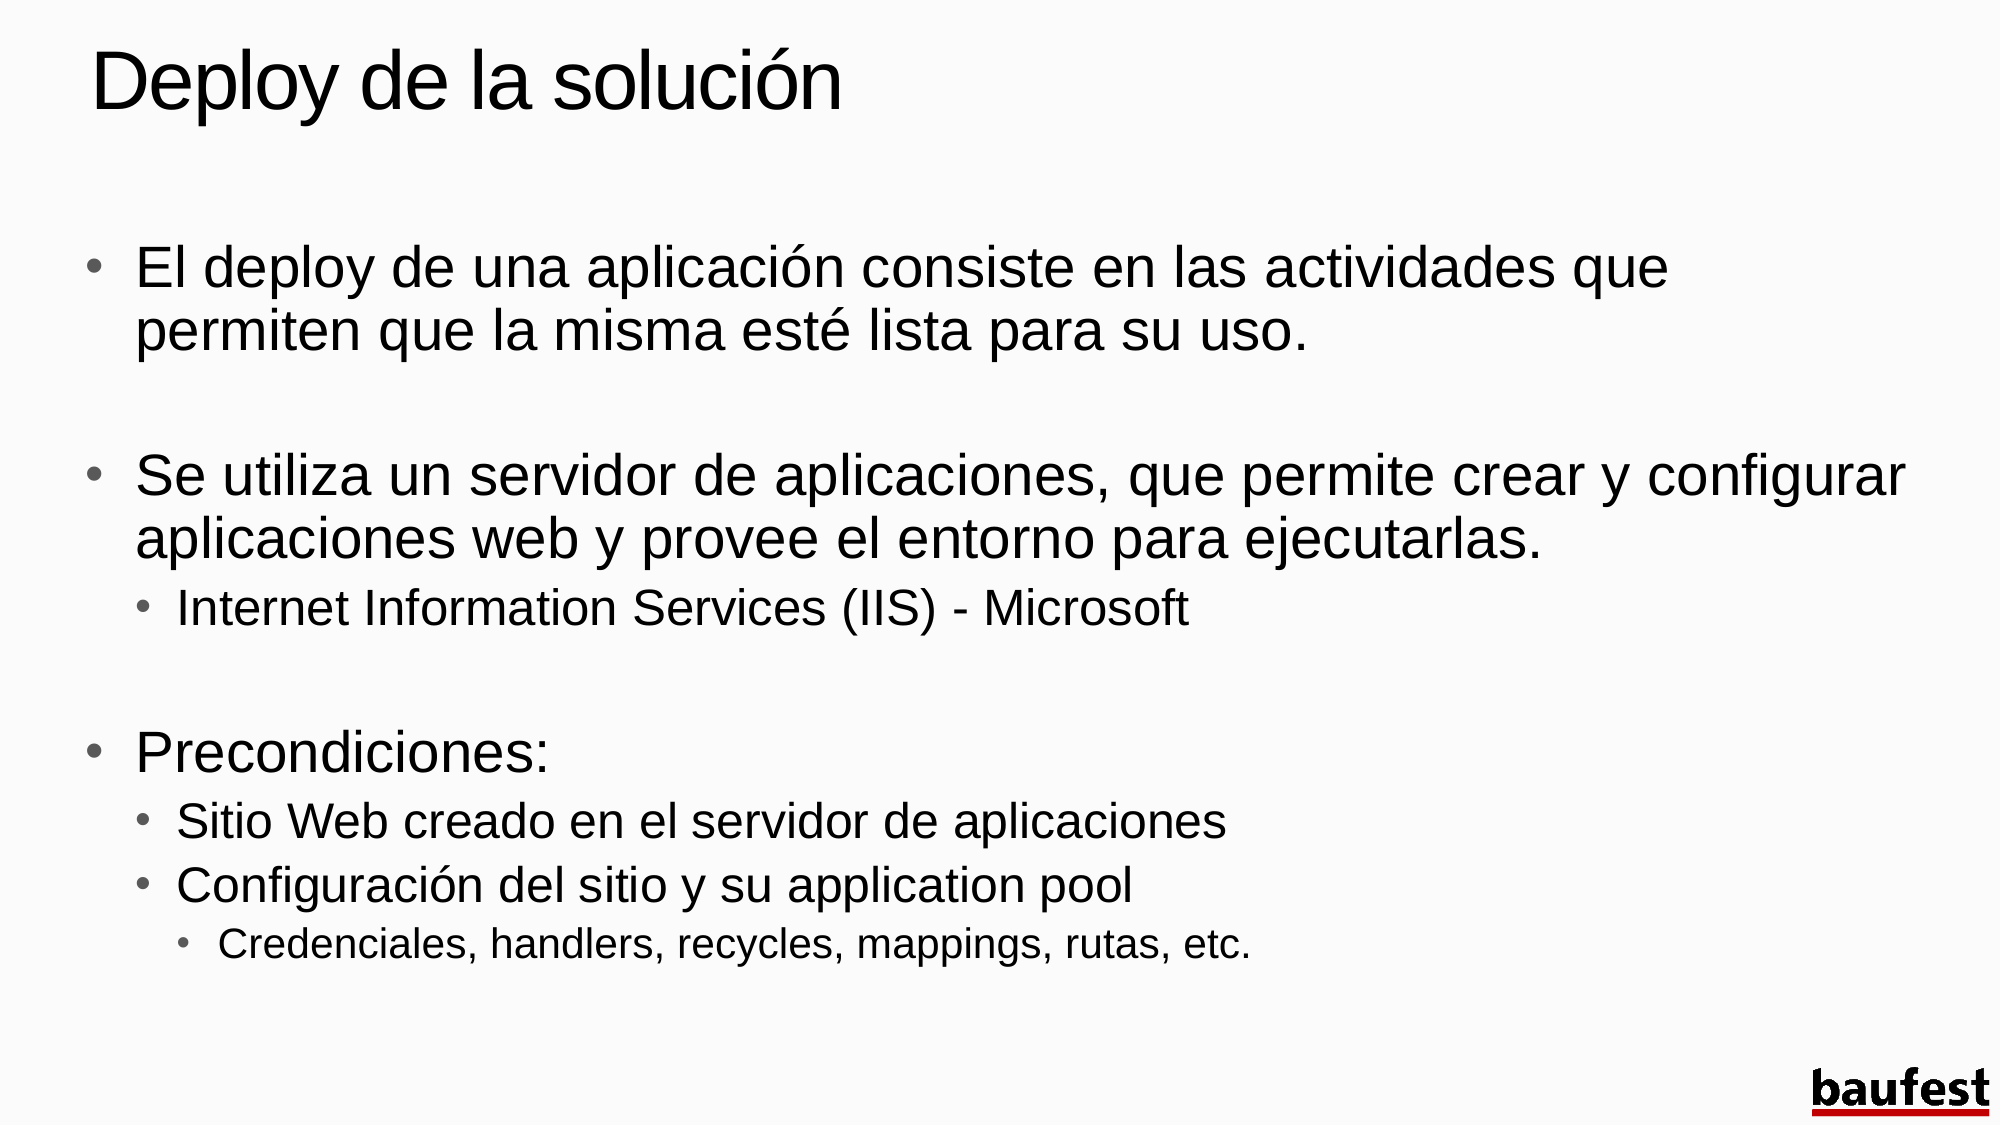

# Deploy de la solución
El deploy de una aplicación consiste en las actividades que permiten que la misma esté lista para su uso.
Se utiliza un servidor de aplicaciones, que permite crear y configurar aplicaciones web y provee el entorno para ejecutarlas.
Internet Information Services (IIS) - Microsoft

Precondiciones:
Sitio Web creado en el servidor de aplicaciones
Configuración del sitio y su application pool
Credenciales, handlers, recycles, mappings, rutas, etc.